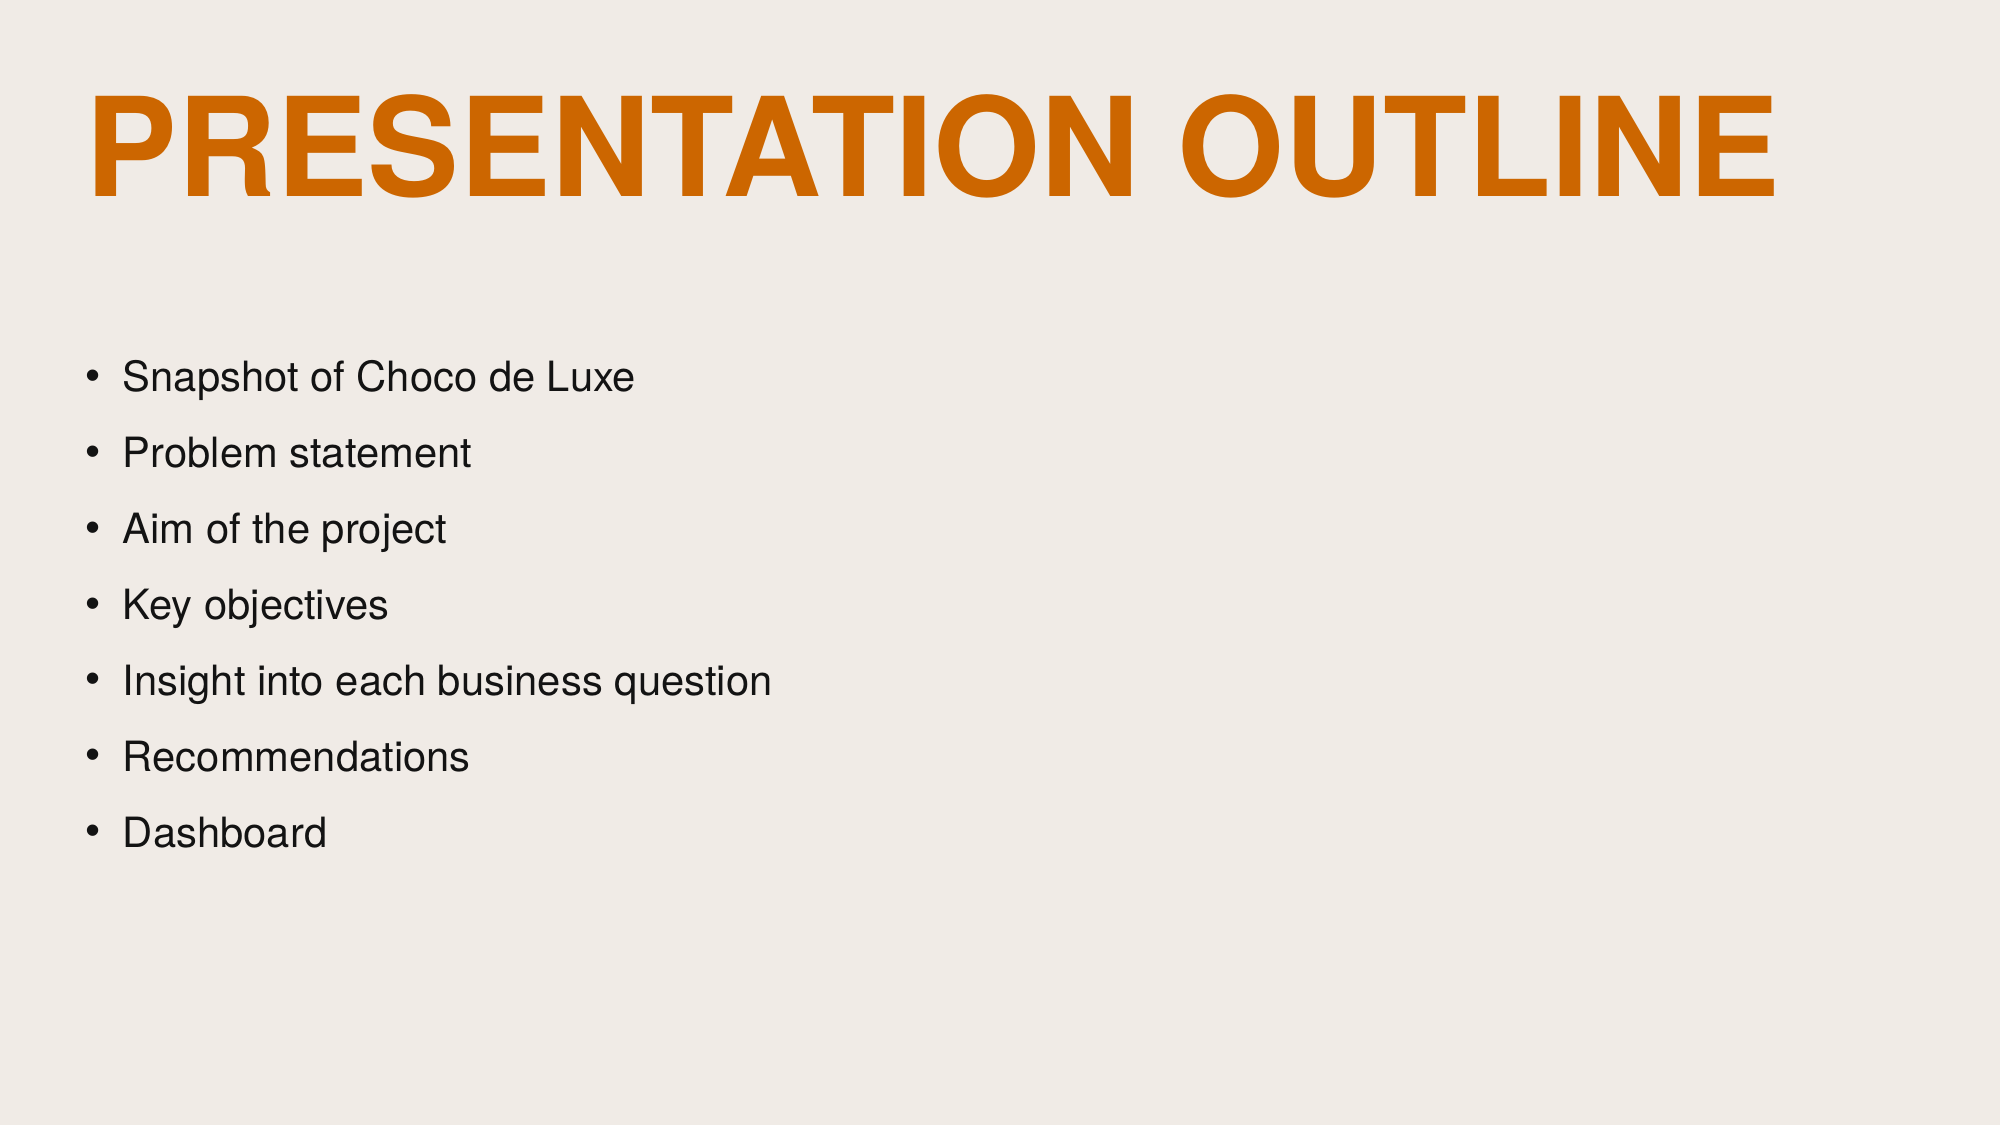

Presentation Outline
Snapshot of Choco de Luxe
Problem statement
Aim of the project
Key objectives
Insight into each business question
Recommendations
Dashboard